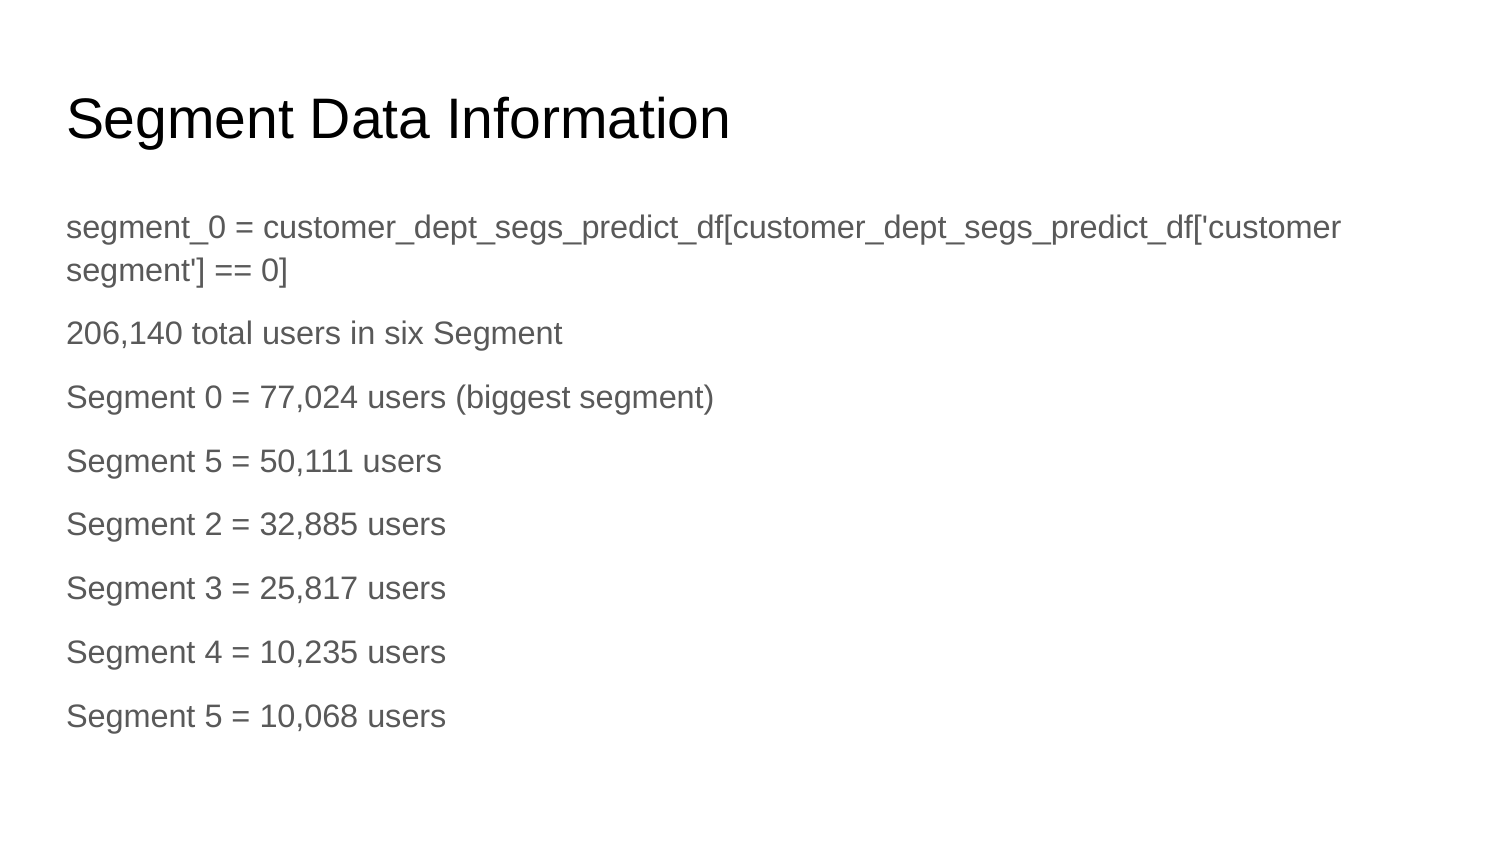

# Segment Data Information
segment_0 = customer_dept_segs_predict_df[customer_dept_segs_predict_df['customer segment'] == 0]
206,140 total users in six Segment
Segment 0 = 77,024 users (biggest segment)
Segment 5 = 50,111 users
Segment 2 = 32,885 users
Segment 3 = 25,817 users
Segment 4 = 10,235 users
Segment 5 = 10,068 users